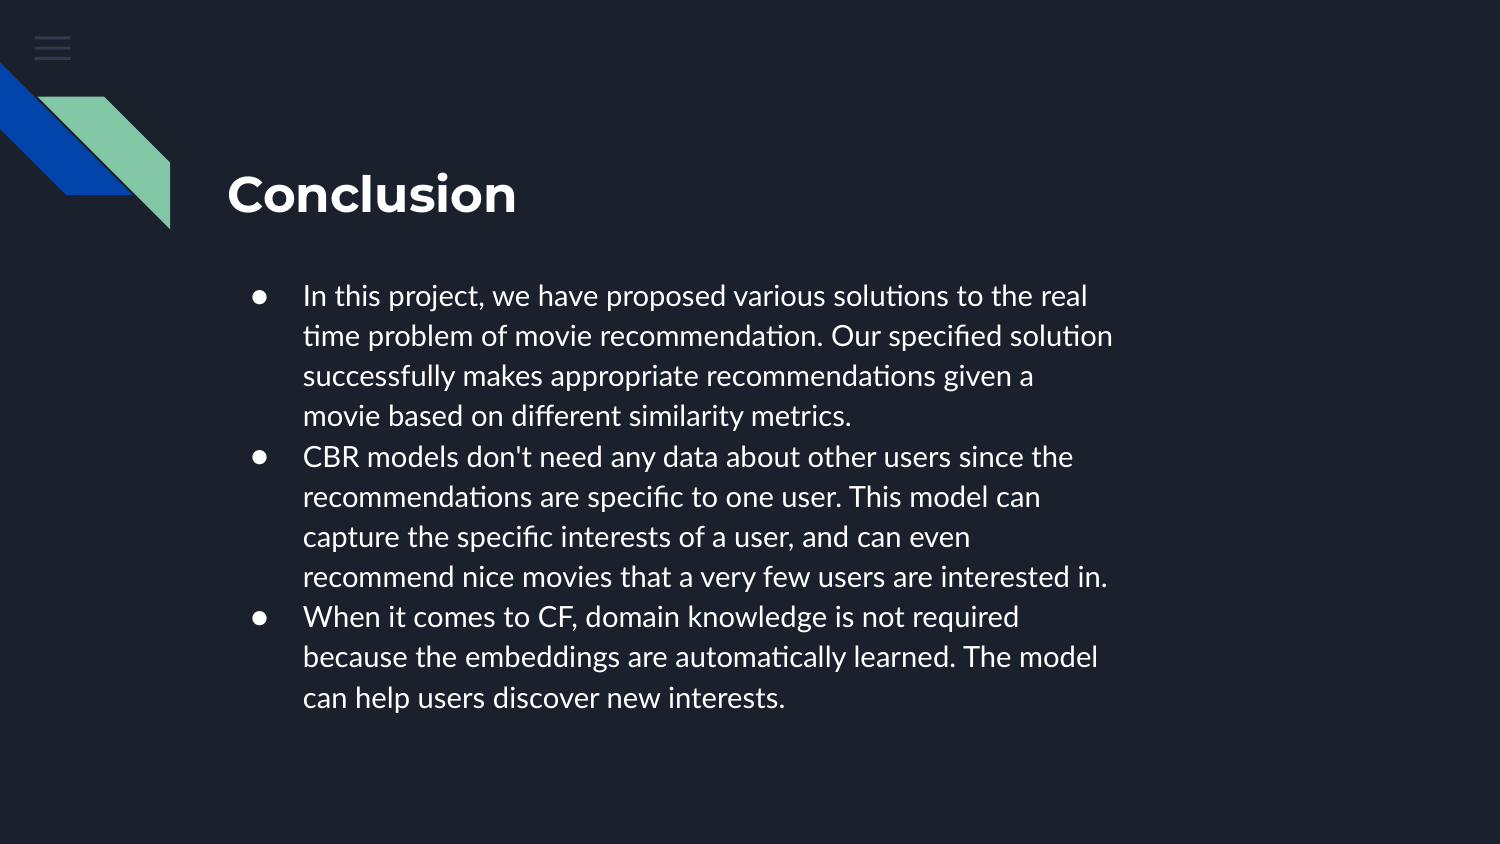

# Conclusion
In this project, we have proposed various solutions to the real time problem of movie recommendation. Our specified solution successfully makes appropriate recommendations given a movie based on different similarity metrics.
CBR models don't need any data about other users since the recommendations are specific to one user. This model can capture the specific interests of a user, and can even recommend nice movies that a very few users are interested in.
When it comes to CF, domain knowledge is not required because the embeddings are automatically learned. The model can help users discover new interests.